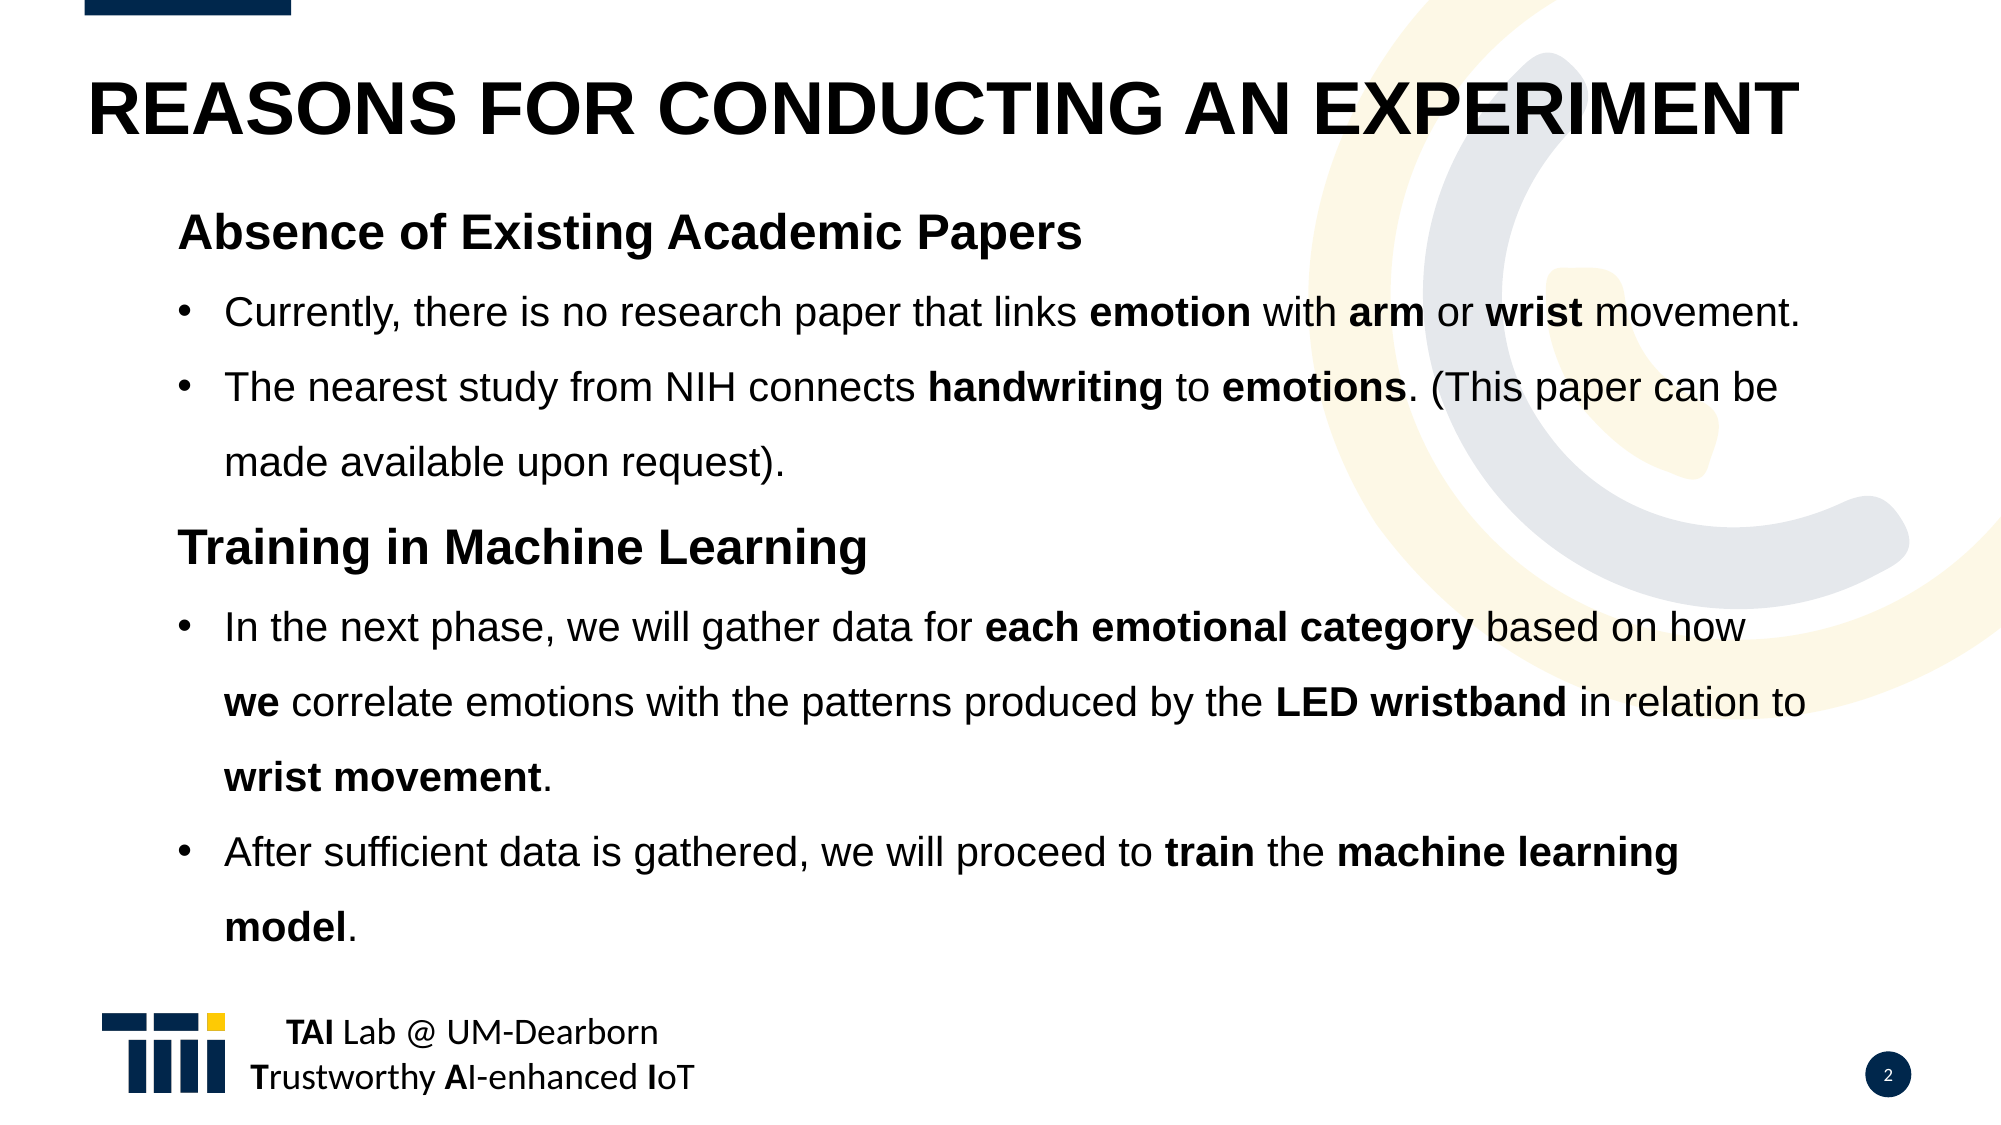

Absence of Existing Academic Papers
Currently, there is no research paper that links emotion with arm or wrist movement.
The nearest study from NIH connects handwriting to emotions. (This paper can be made available upon request).
Training in Machine Learning
In the next phase, we will gather data for each emotional category based on how we correlate emotions with the patterns produced by the LED wristband in relation to wrist movement.
After sufficient data is gathered, we will proceed to train the machine learning model.
Reasons for conducting an experiment

2